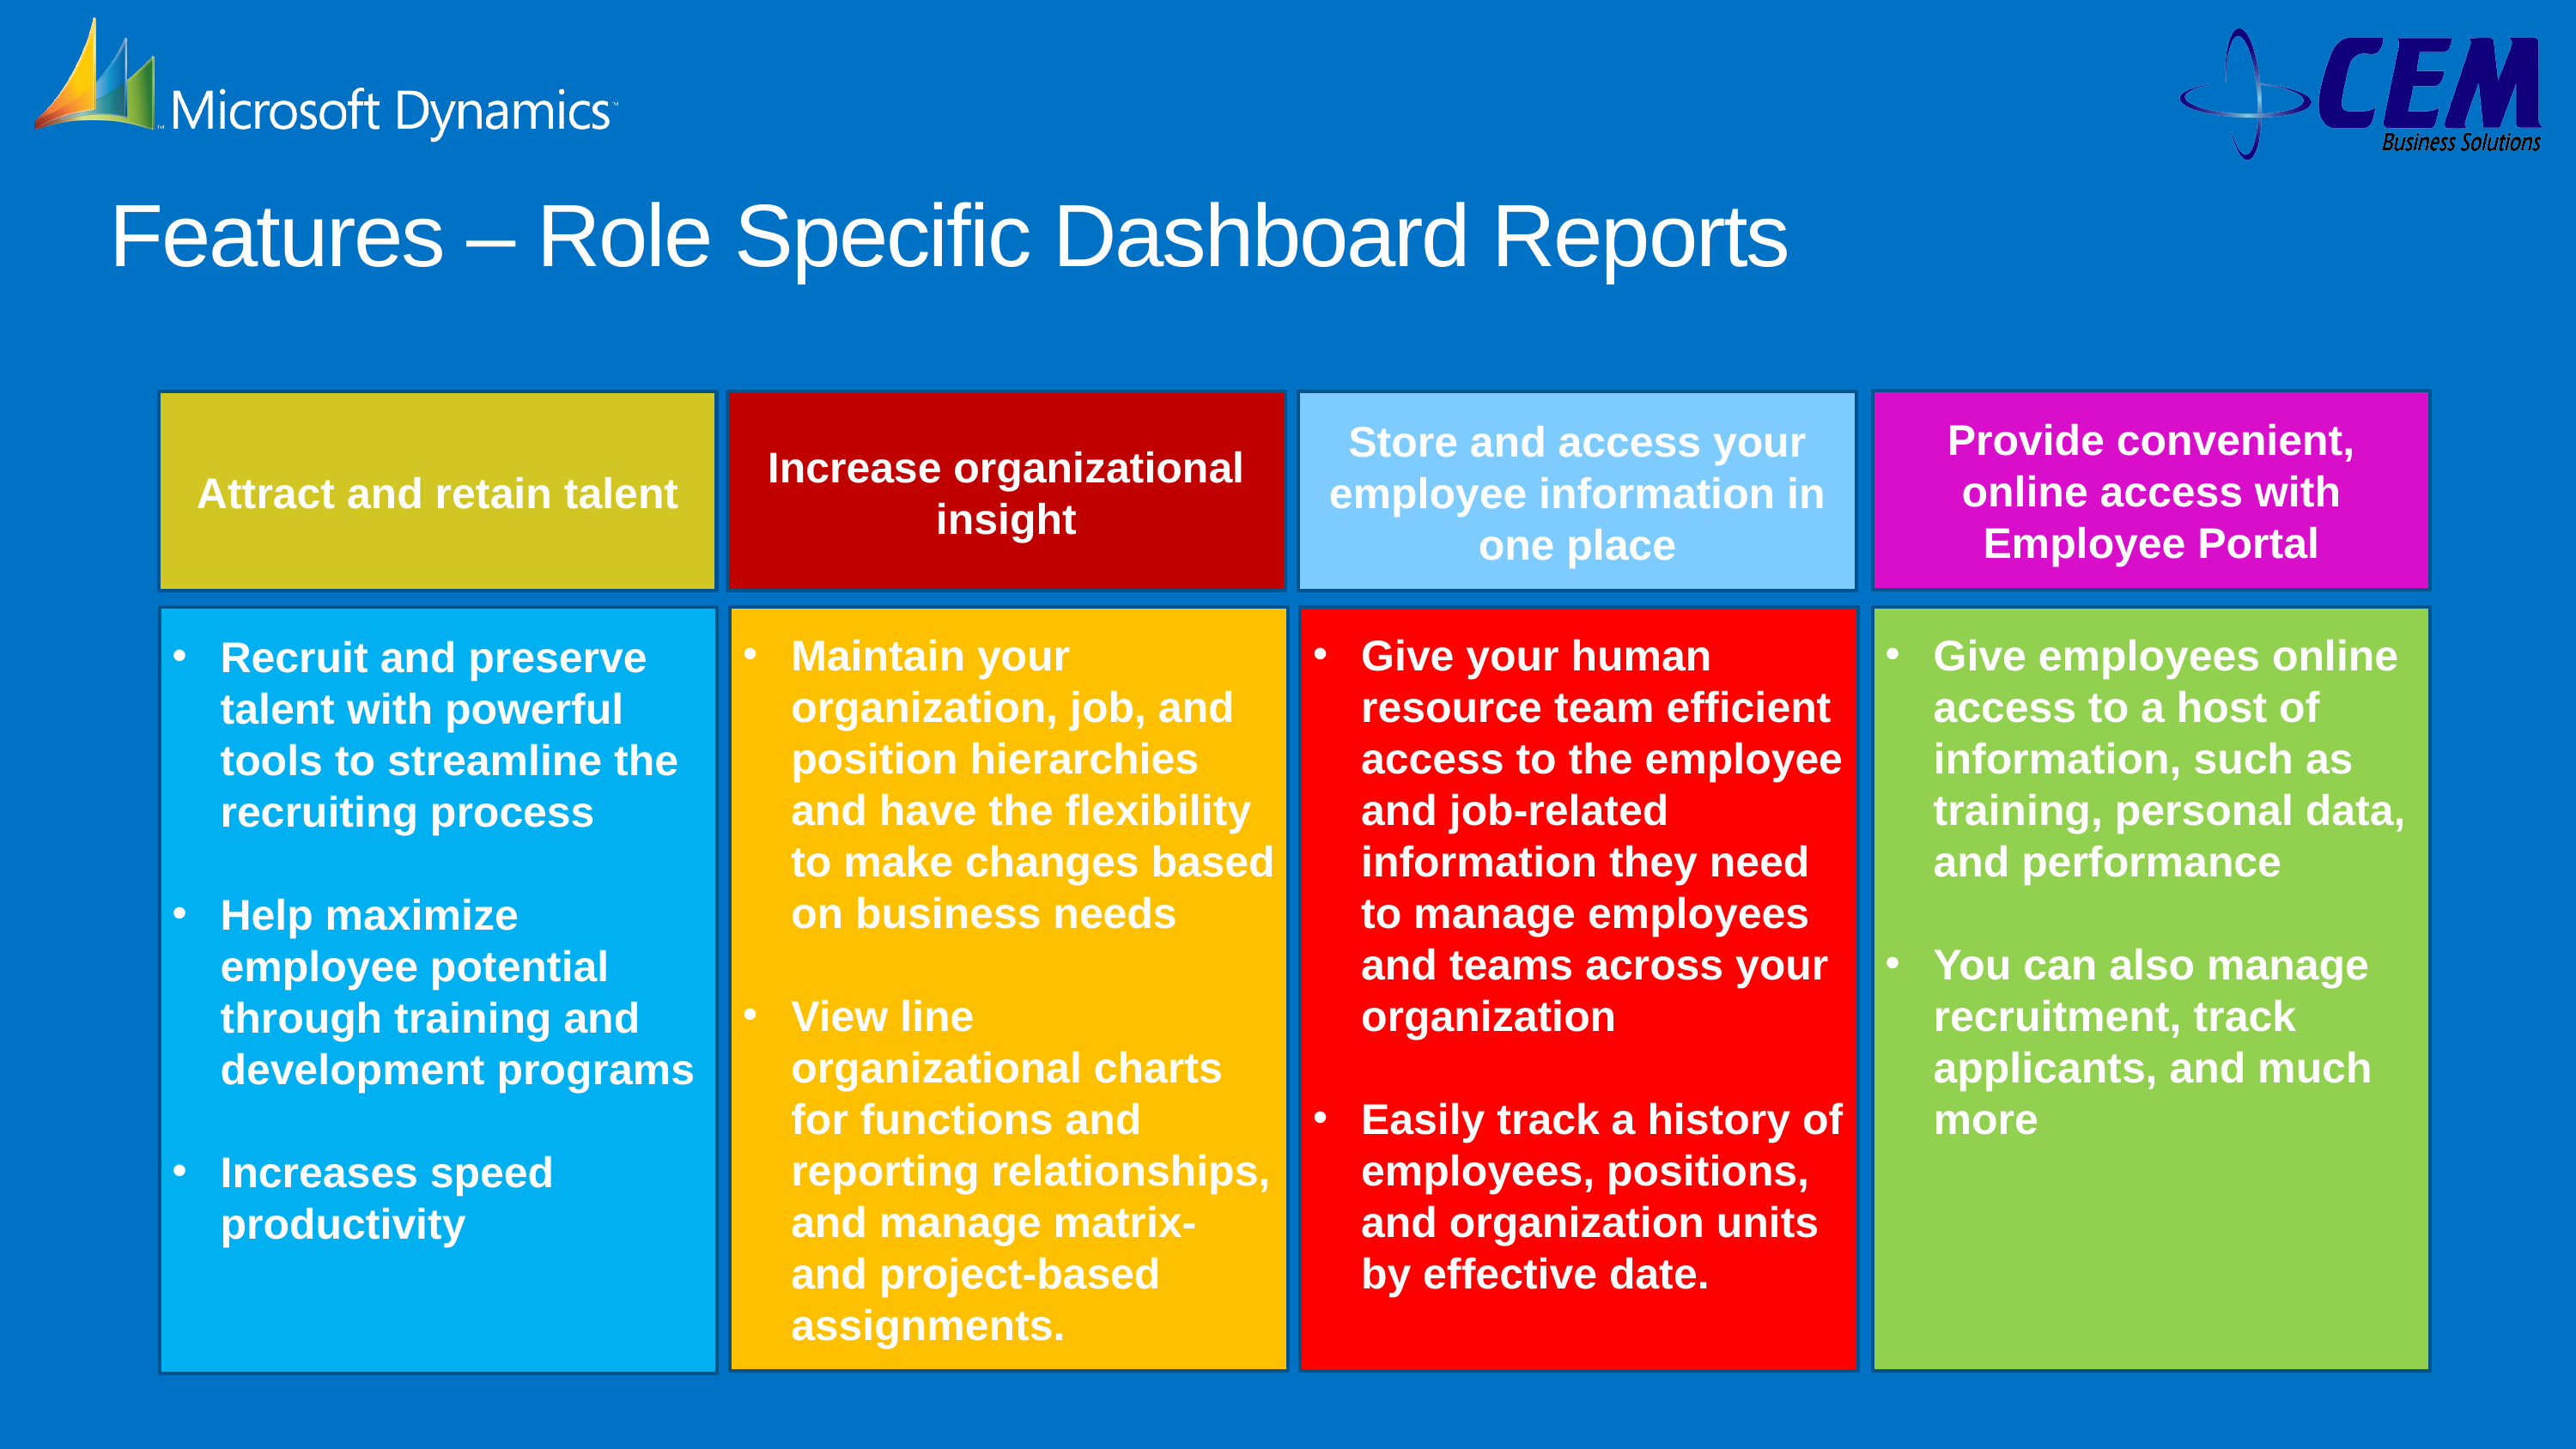

# Features – Role Specific Dashboard Reports
Provide convenient, online access with Employee Portal
Attract and retain talent
Increase organizational insight
Store and access your employee information in one place
Maintain your organization, job, and position hierarchies and have the flexibility to make changes based on business needs

View line organizational charts for functions and reporting relationships, and manage matrix- and project-based assignments.

Give your human resource team efficient access to the employee and job-related information they need to manage employees and teams across your organization

Easily track a history of employees, positions, and organization units by effective date.

Give employees online access to a host of information, such as training, personal data, and performance

You can also manage recruitment, track applicants, and much more

Recruit and preserve talent with powerful tools to streamline the recruiting process

Help maximize employee potential through training and development programs

Increases speed productivity